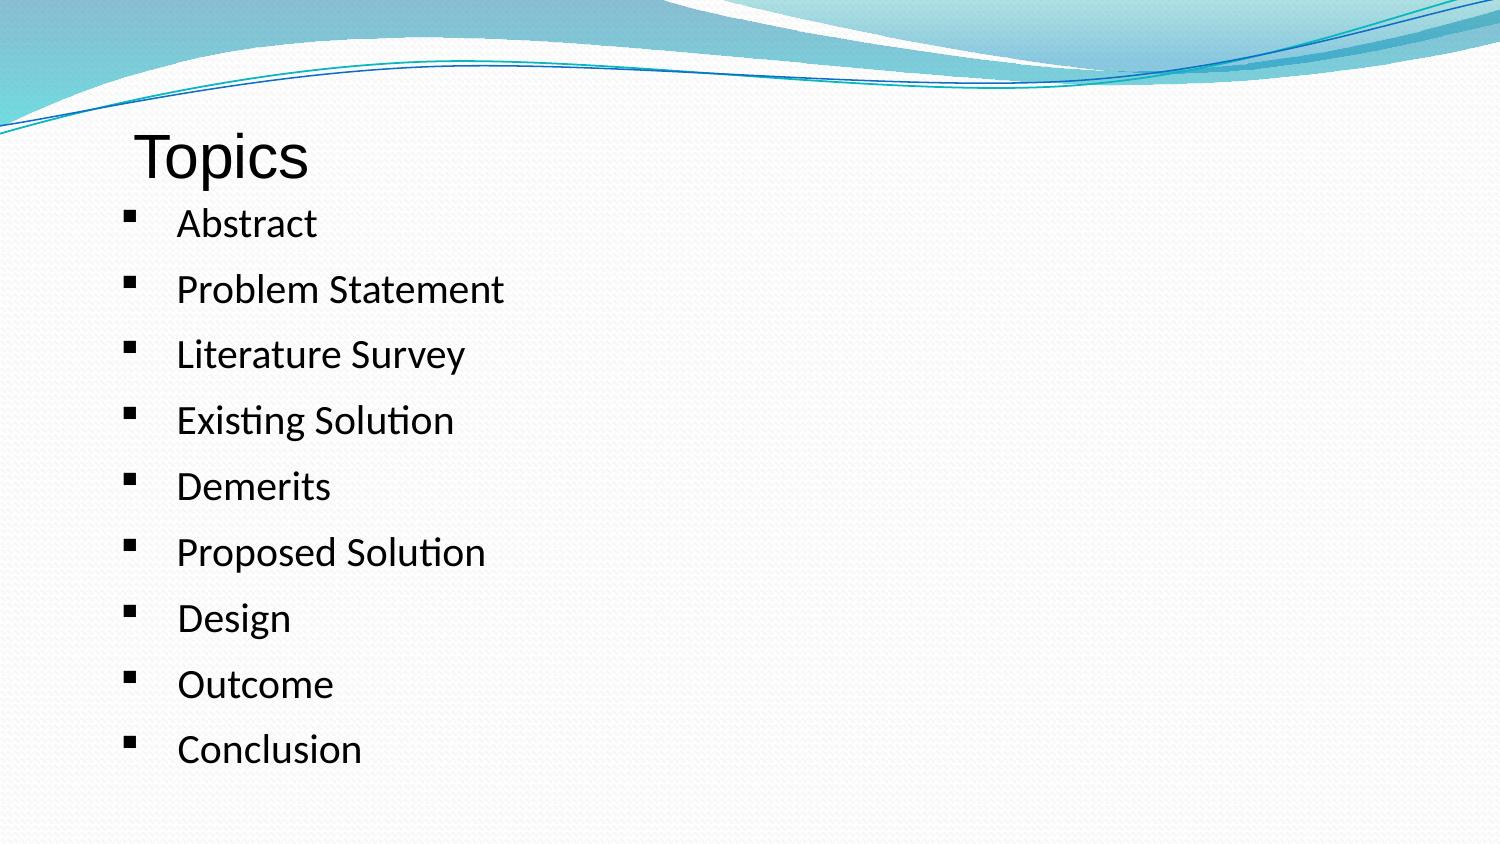

# Topics
Abstract
Problem Statement
Literature Survey
Existing Solution
Demerits
Proposed Solution
    Design
    Outcome
    Conclusion